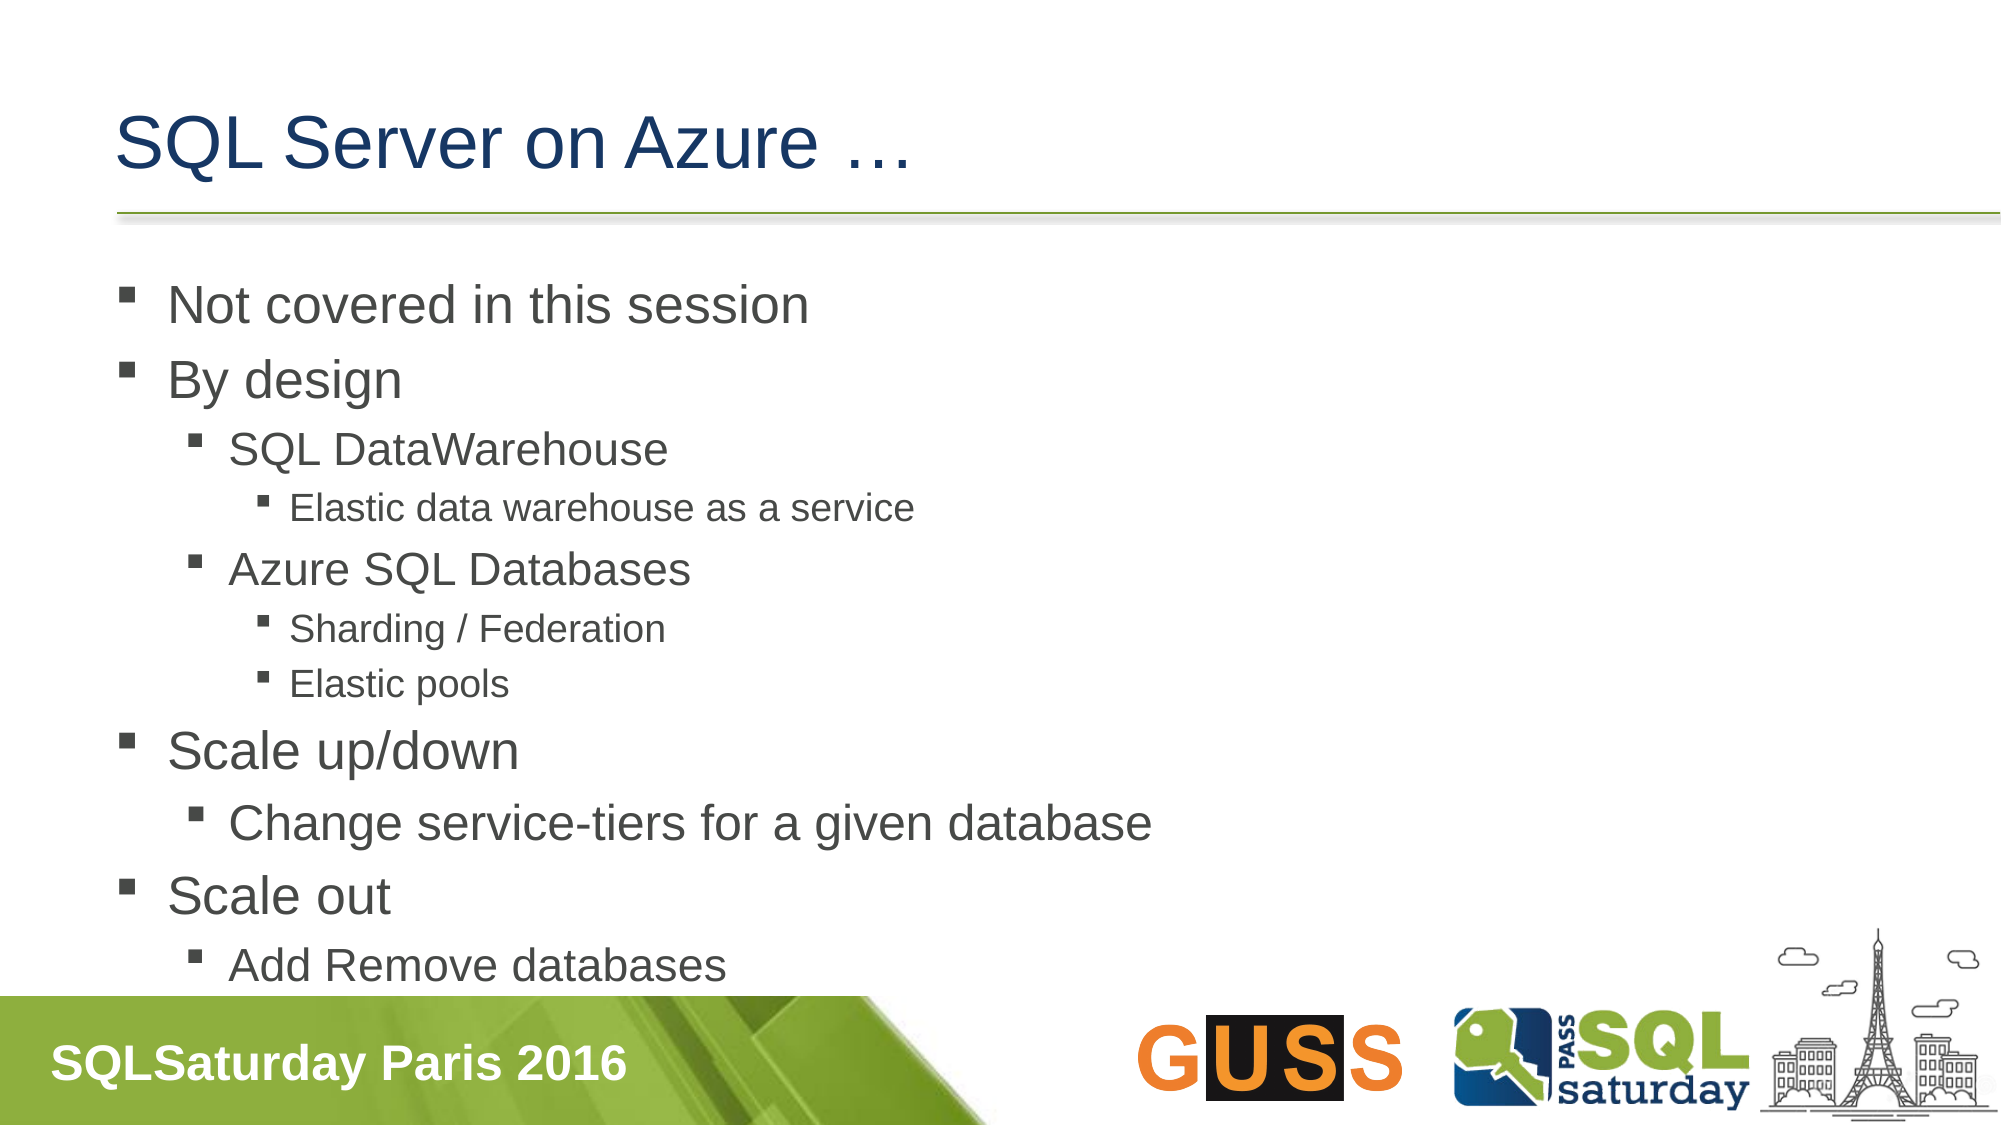

# SQL Server on Azure …
Not covered in this session
By design
SQL DataWarehouse
Elastic data warehouse as a service
Azure SQL Databases
Sharding / Federation
Elastic pools
Scale up/down
Change service-tiers for a given database
Scale out
Add Remove databases